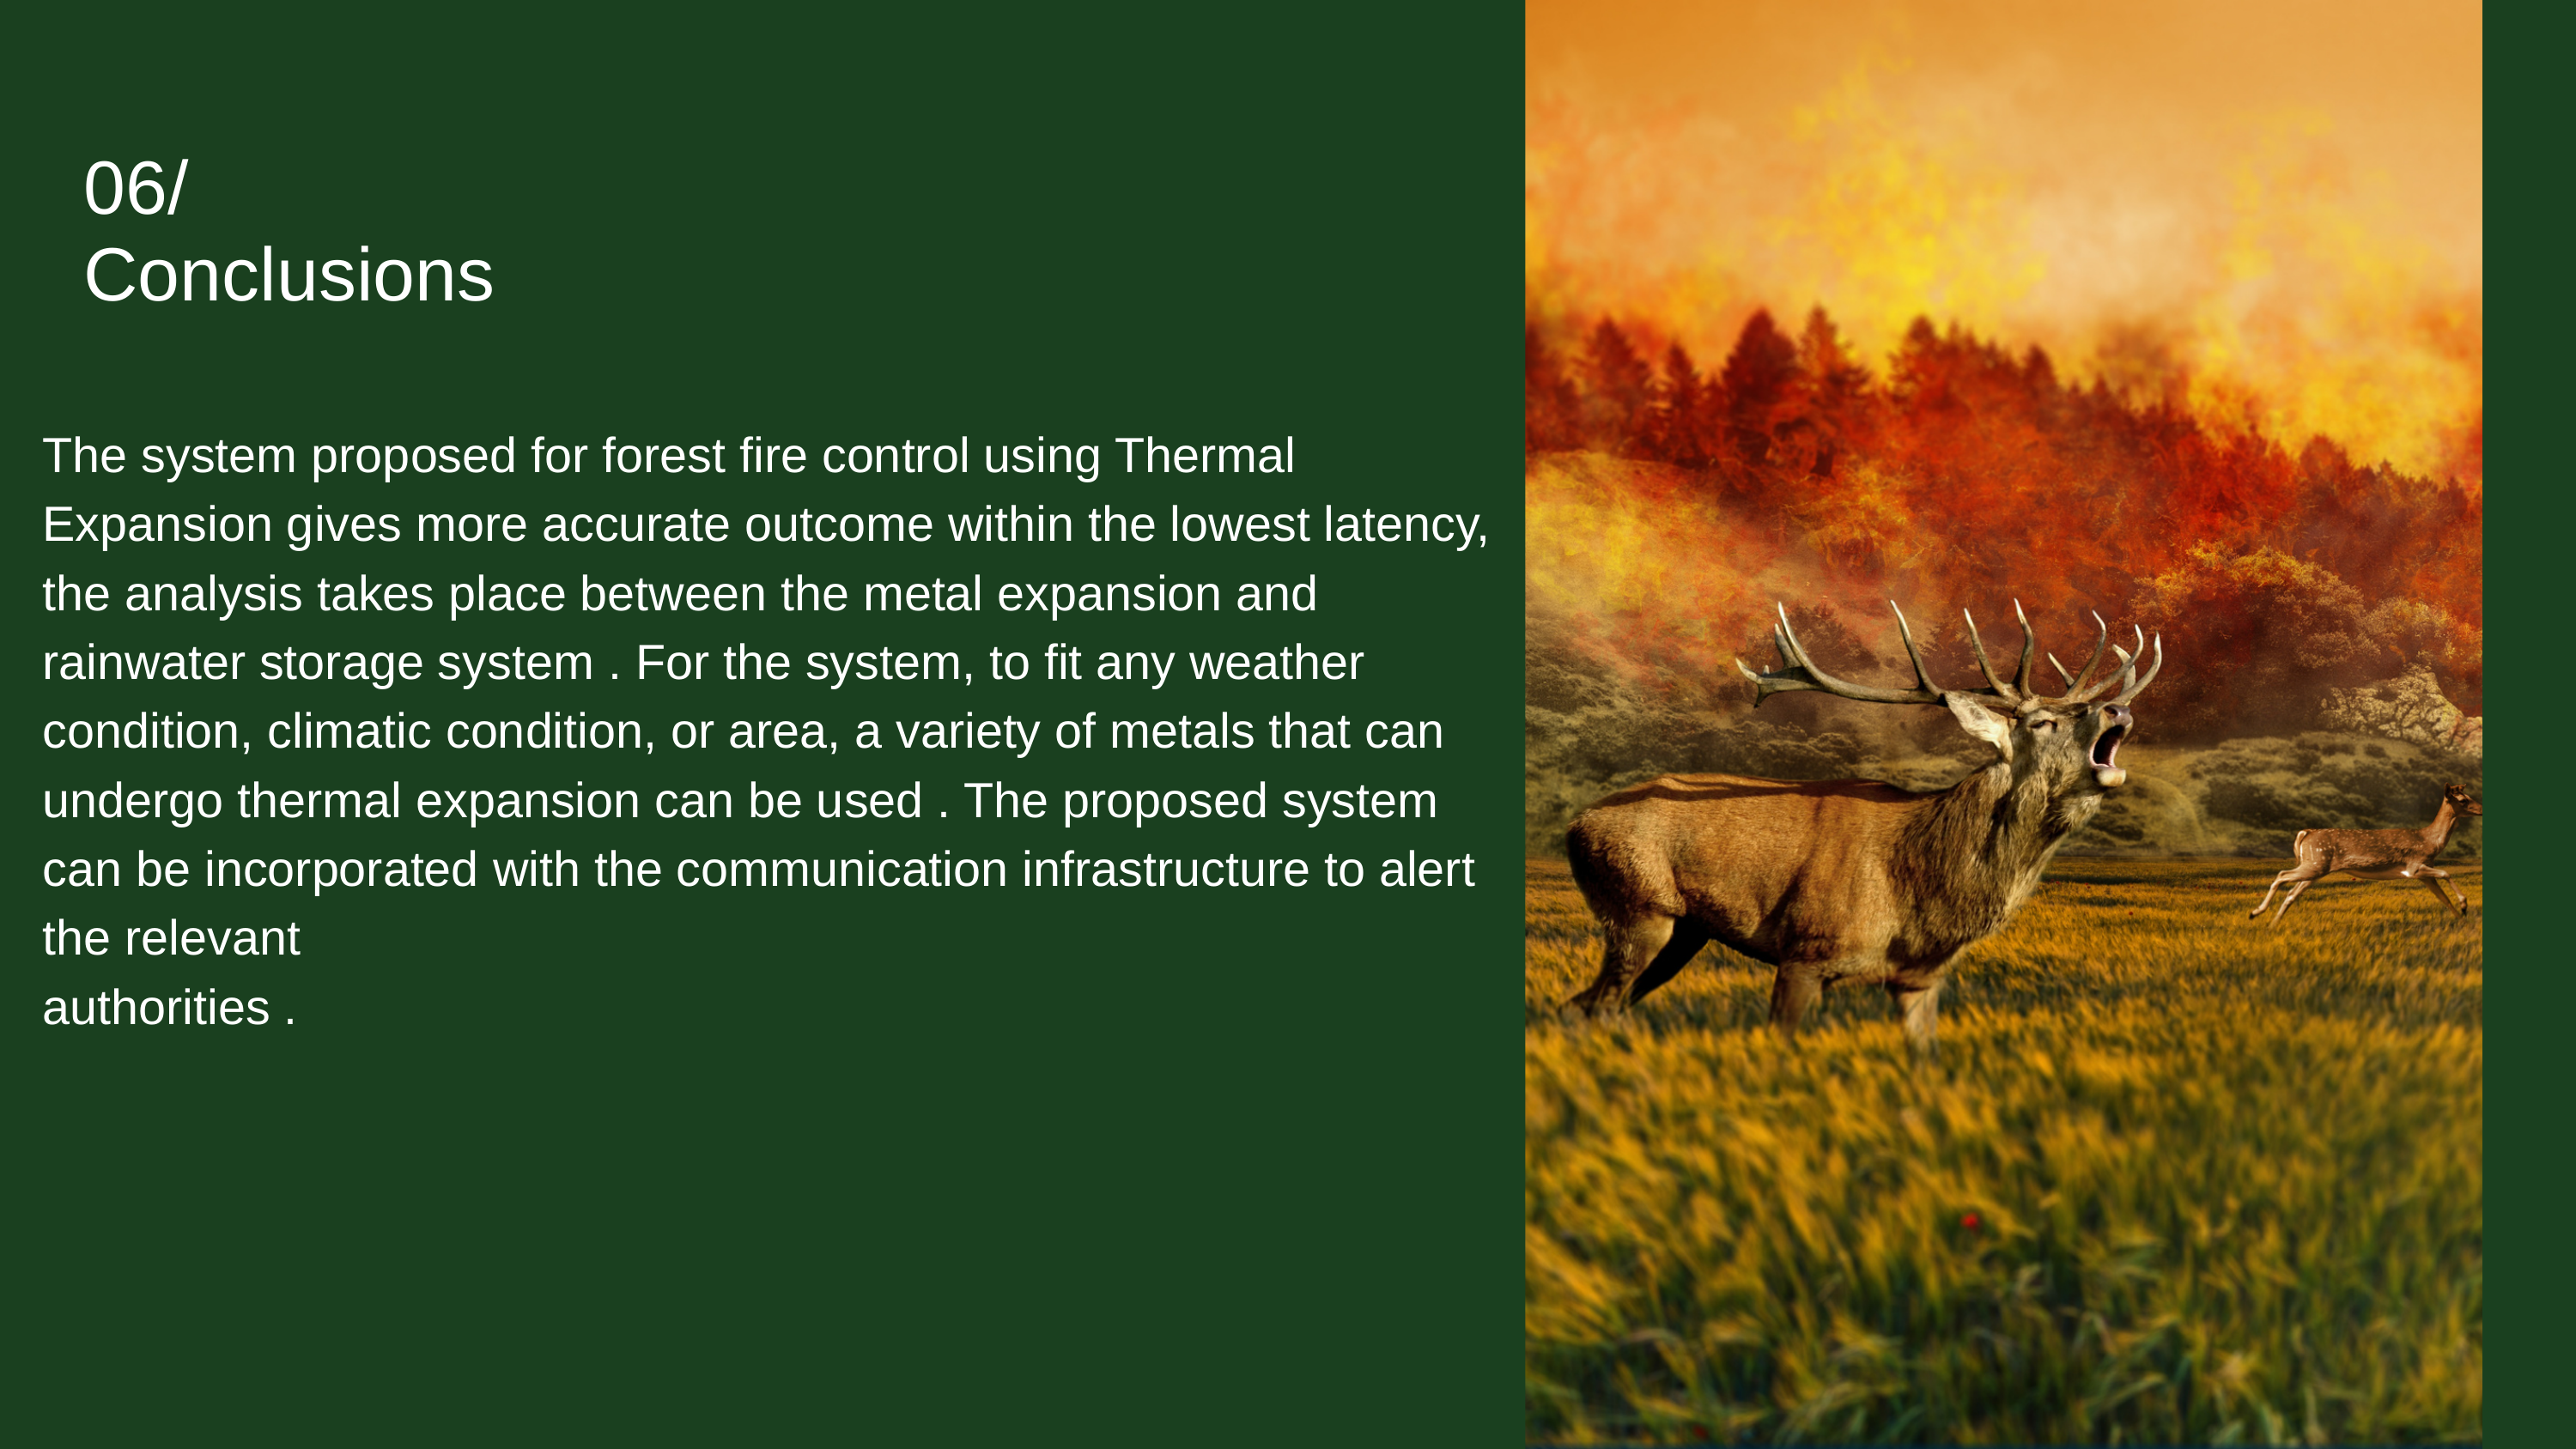

06/
Conclusions
The system proposed for forest fire control using Thermal Expansion gives more accurate outcome within the lowest latency, the analysis takes place between the metal expansion and rainwater storage system . For the system, to fit any weather condition, climatic condition, or area, a variety of metals that can undergo thermal expansion can be used . The proposed system can be incorporated with the communication infrastructure to alert the relevant
authorities .